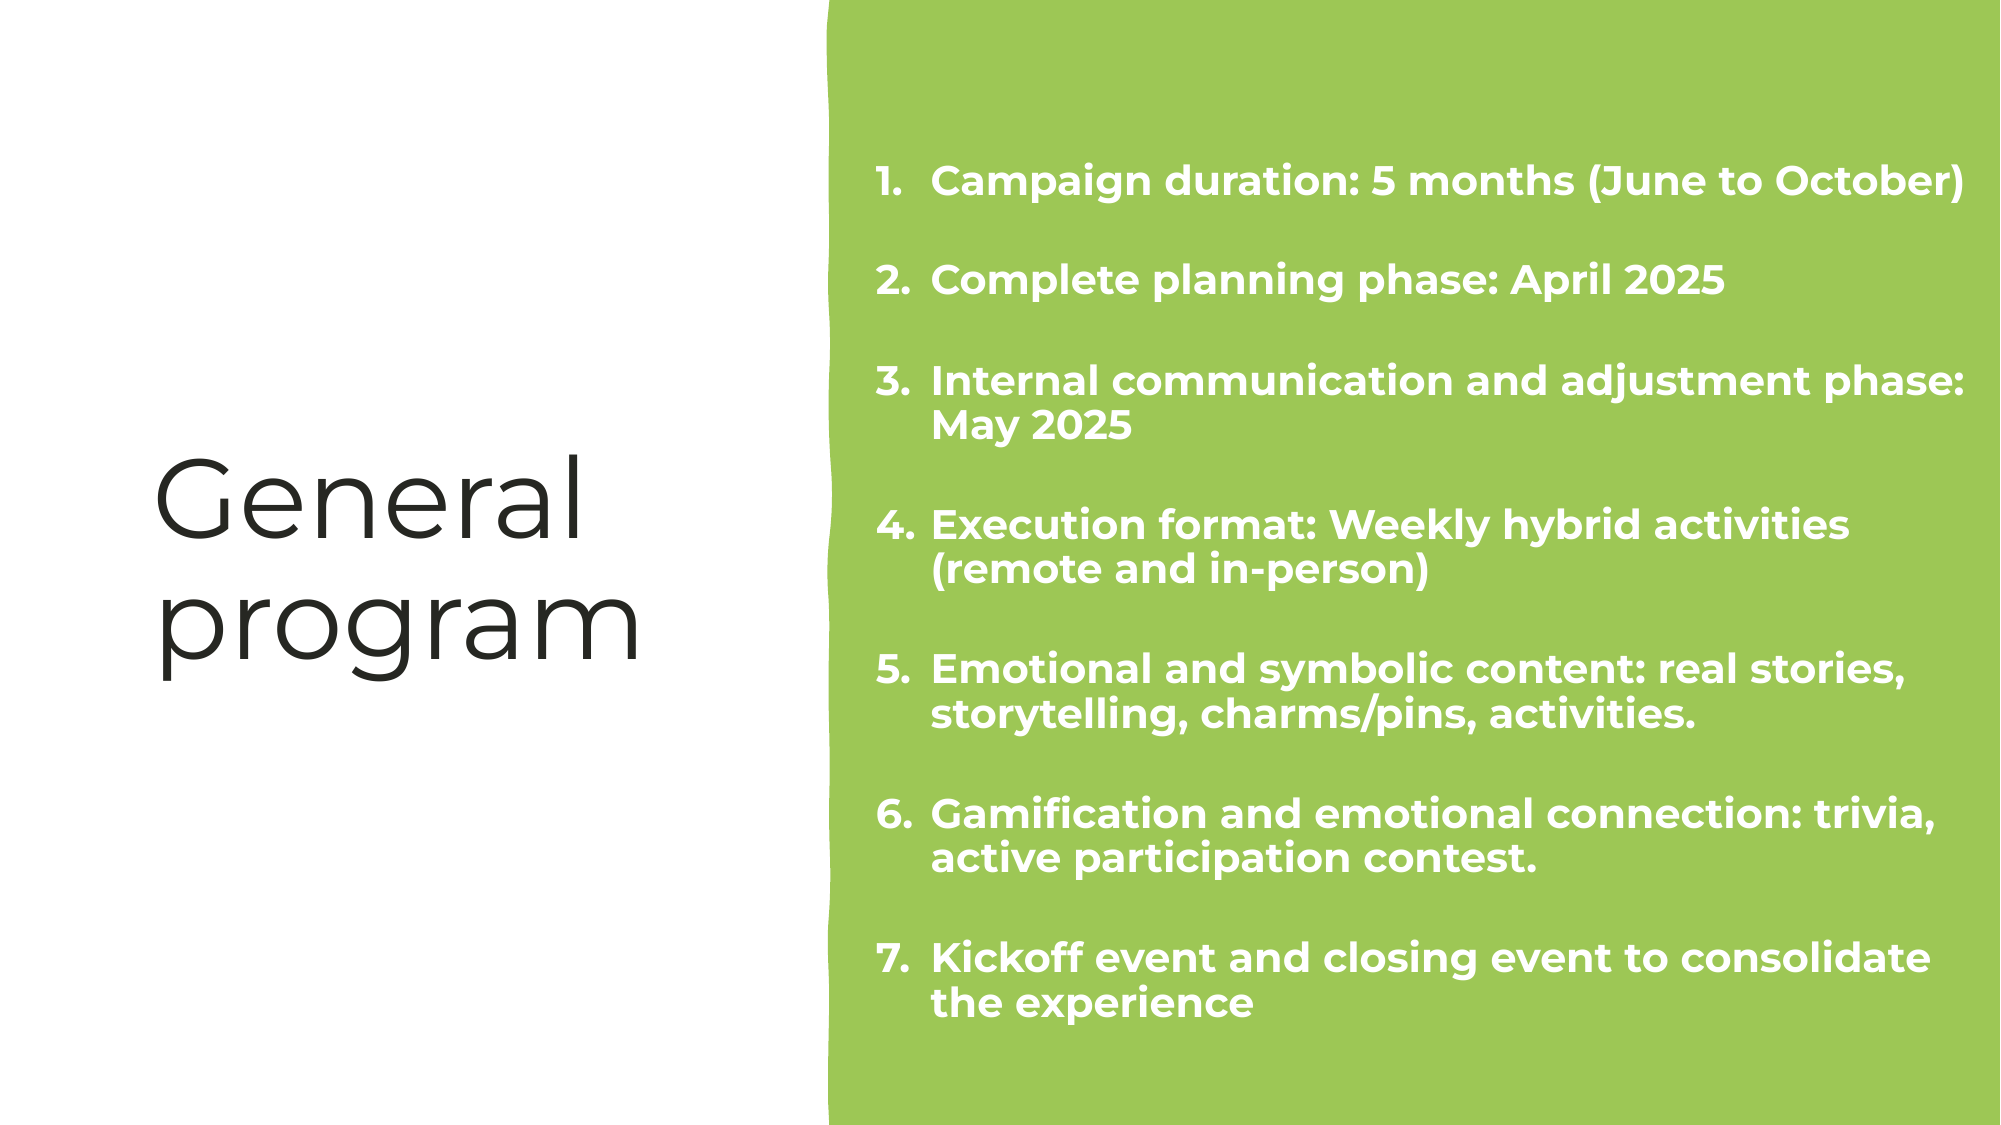

Campaign duration: 5 months (June to October)
Complete planning phase: April 2025
Internal communication and adjustment phase: May 2025
Execution format: Weekly hybrid activities (remote and in-person)
Emotional and symbolic content: real stories, storytelling, charms/pins, activities.
Gamification and emotional connection: trivia, active participation contest.
Kickoff event and closing event to consolidate the experience
# General program